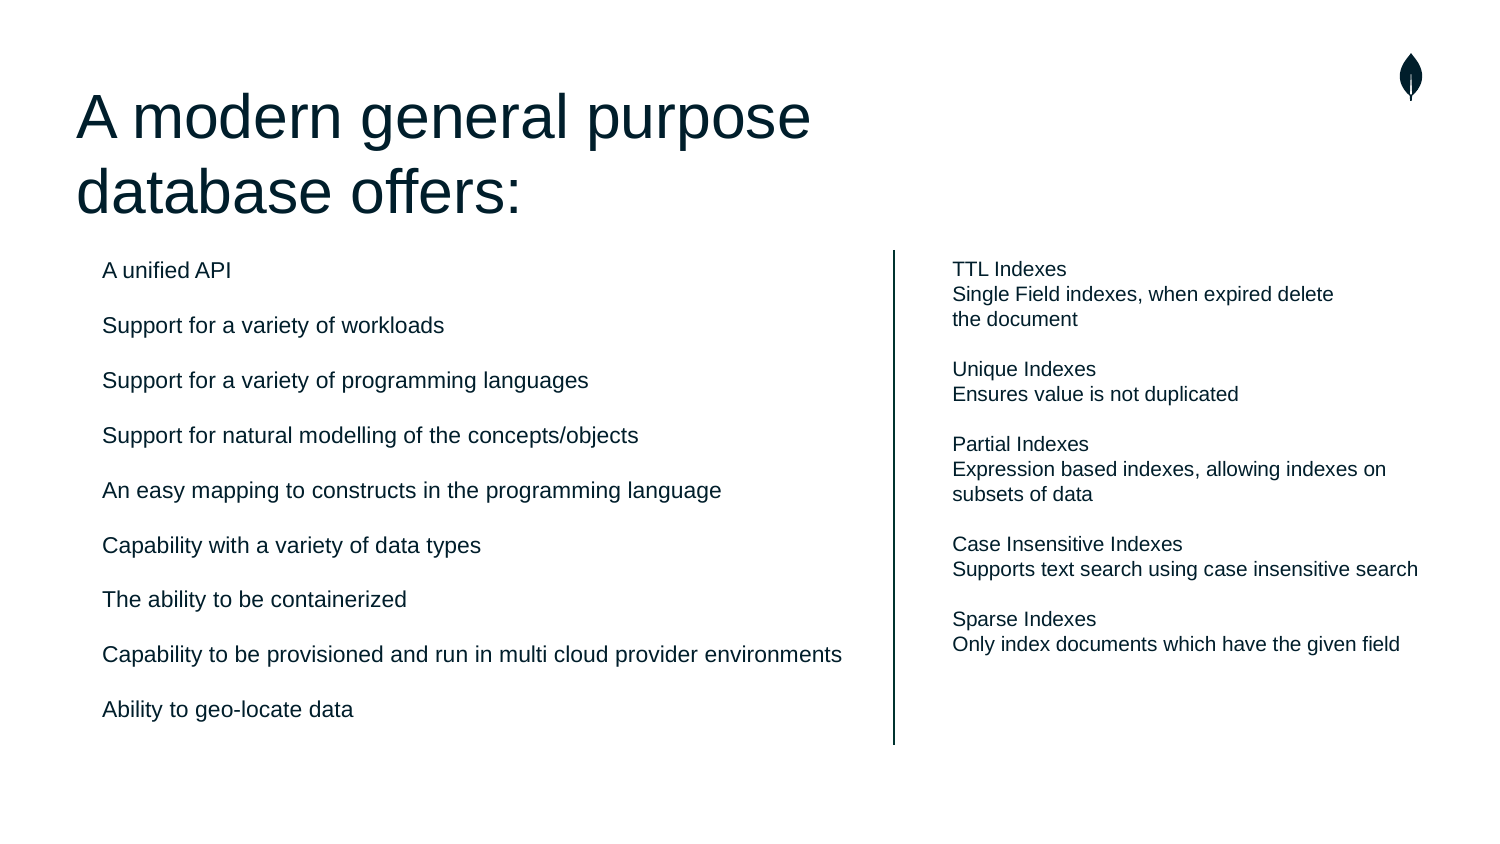

# A modern general purpose database offers:
A unified API

Support for a variety of workloads

Support for a variety of programming languages

Support for natural modelling of the concepts/objects

An easy mapping to constructs in the programming language

Capability with a variety of data types

The ability to be containerized

Capability to be provisioned and run in multi cloud provider environments

Ability to geo-locate data

TTL Indexes
Single Field indexes, when expired delete
the document

Unique Indexes
Ensures value is not duplicated

Partial Indexes
Expression based indexes, allowing indexes on subsets of data

Case Insensitive Indexes
Supports text search using case insensitive search

Sparse Indexes
Only index documents which have the given field